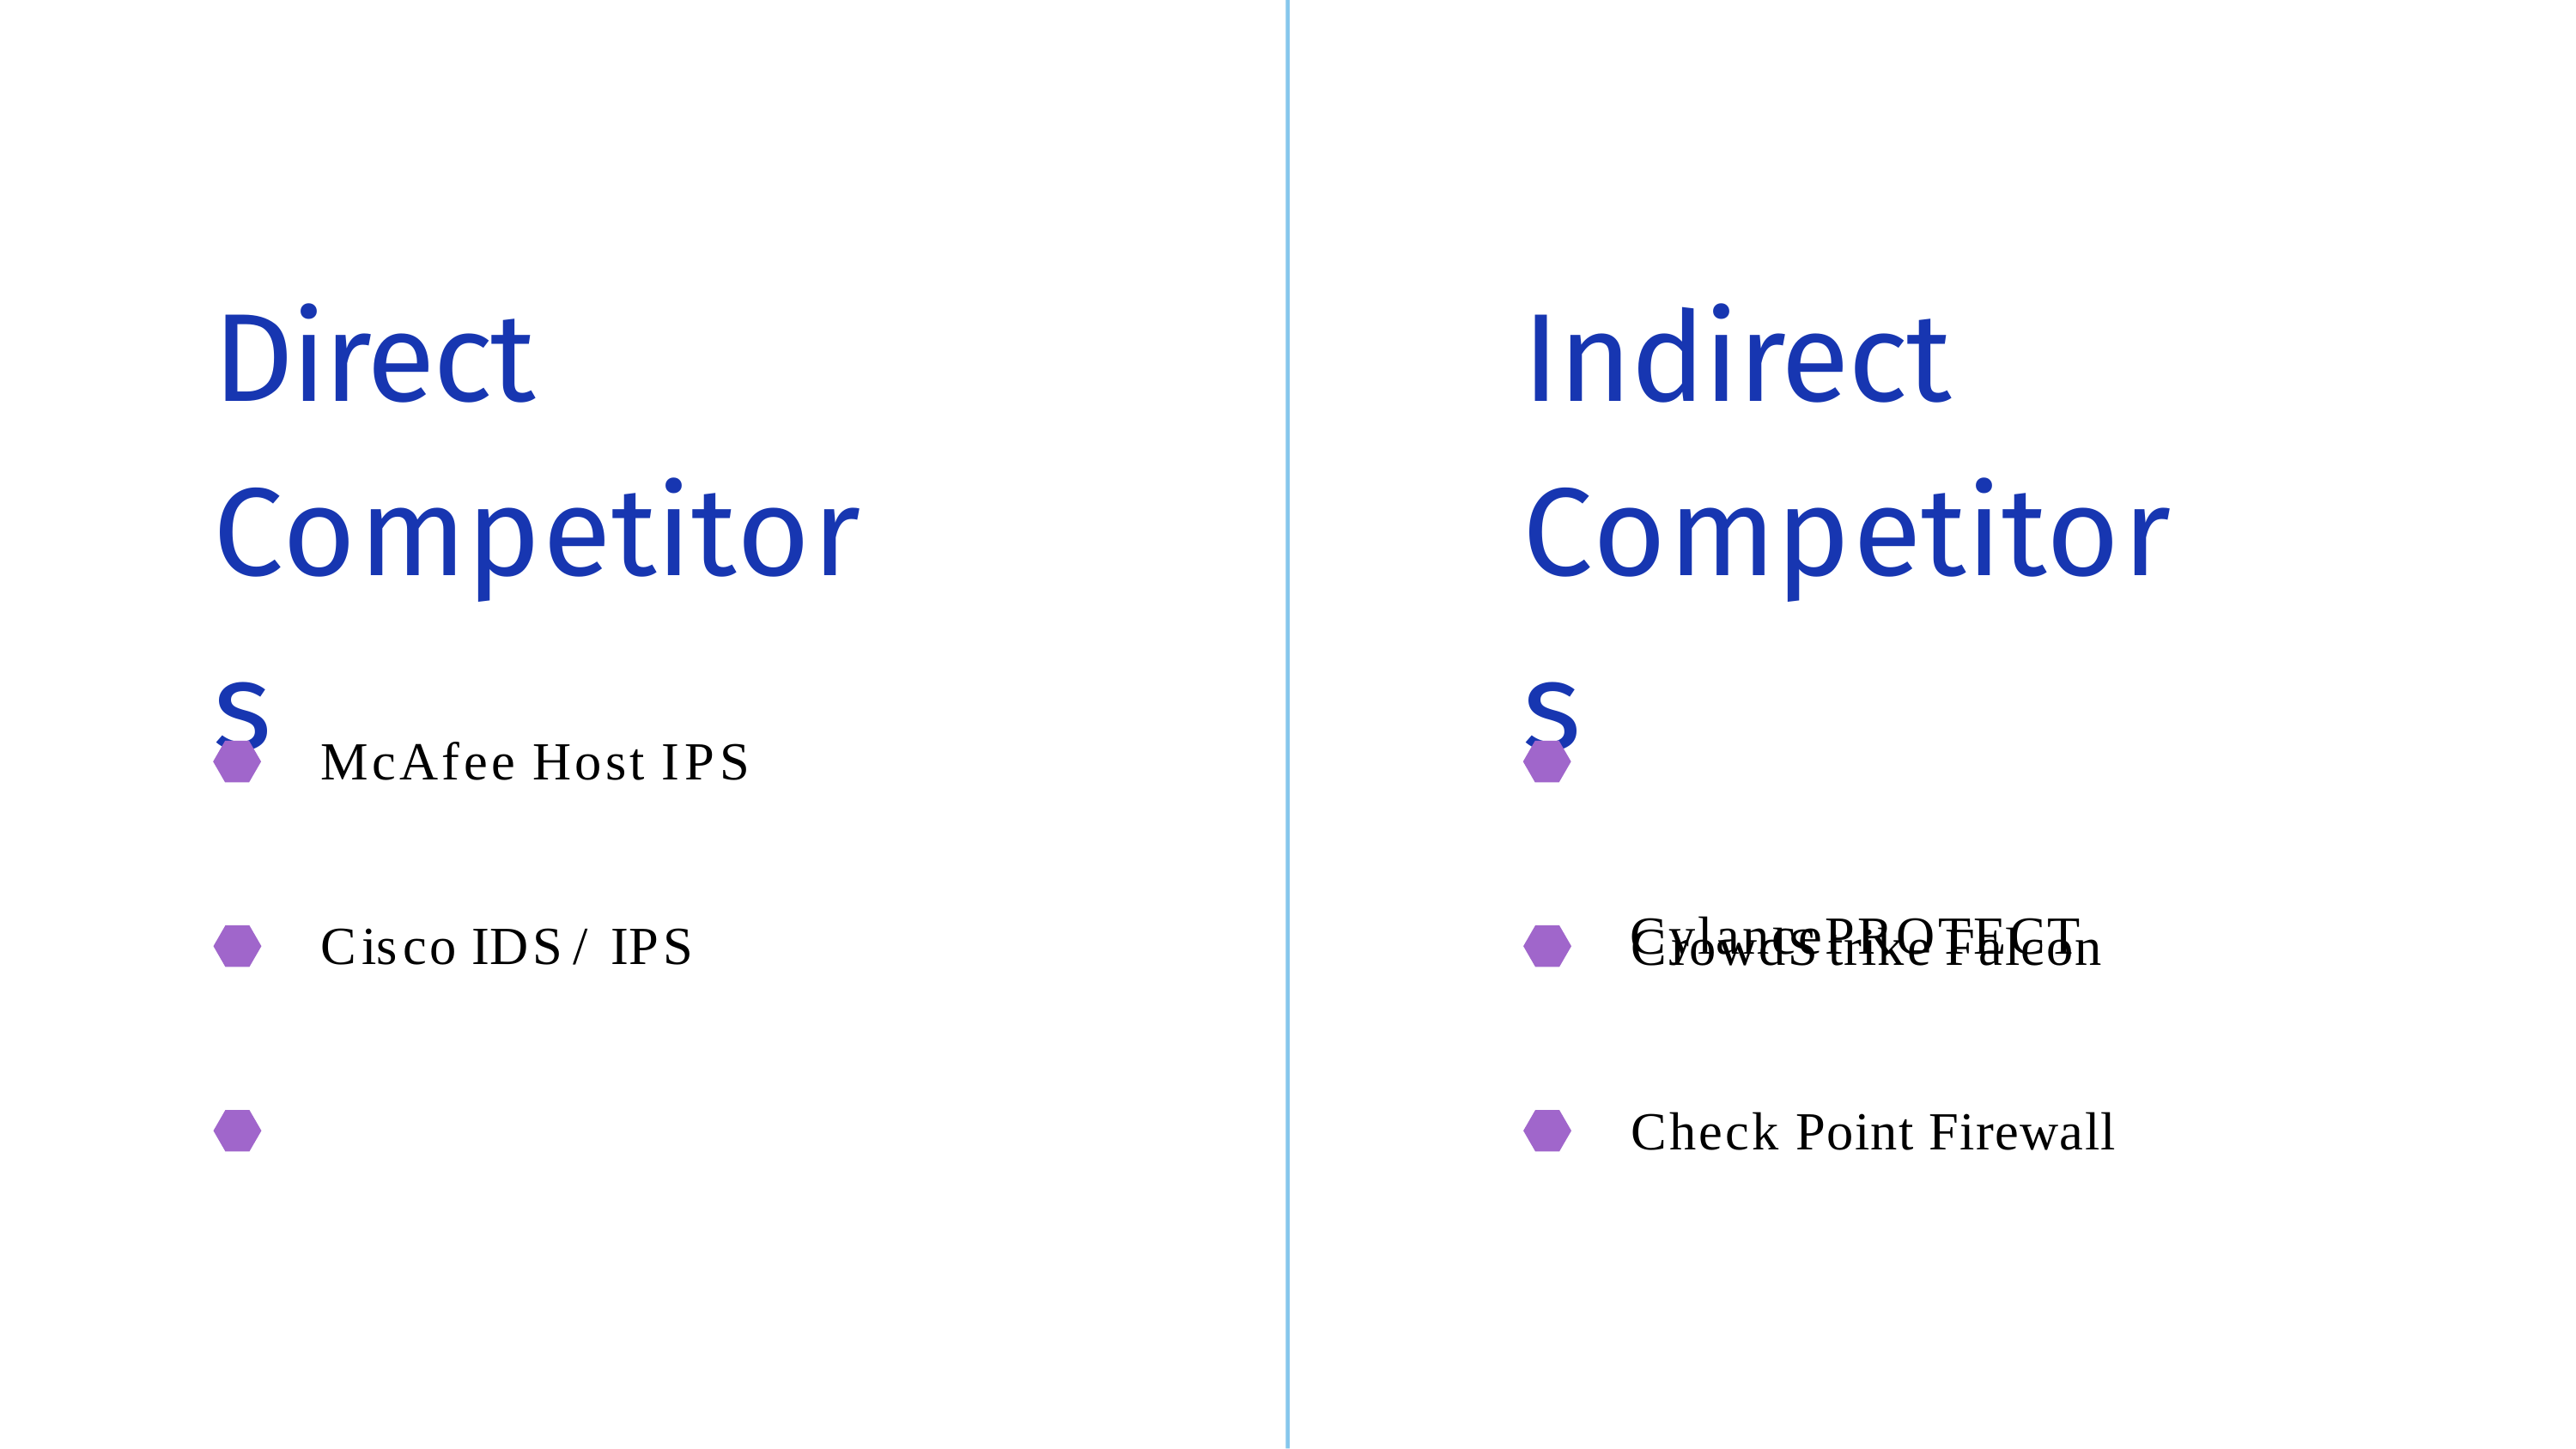

# Direct  Competitors
Indirect  Competitors
CylancePROTECT
McAfee Host IPS

Cisco IDS/   IPS
CrowdStrike Falcon

Check Point Firewall